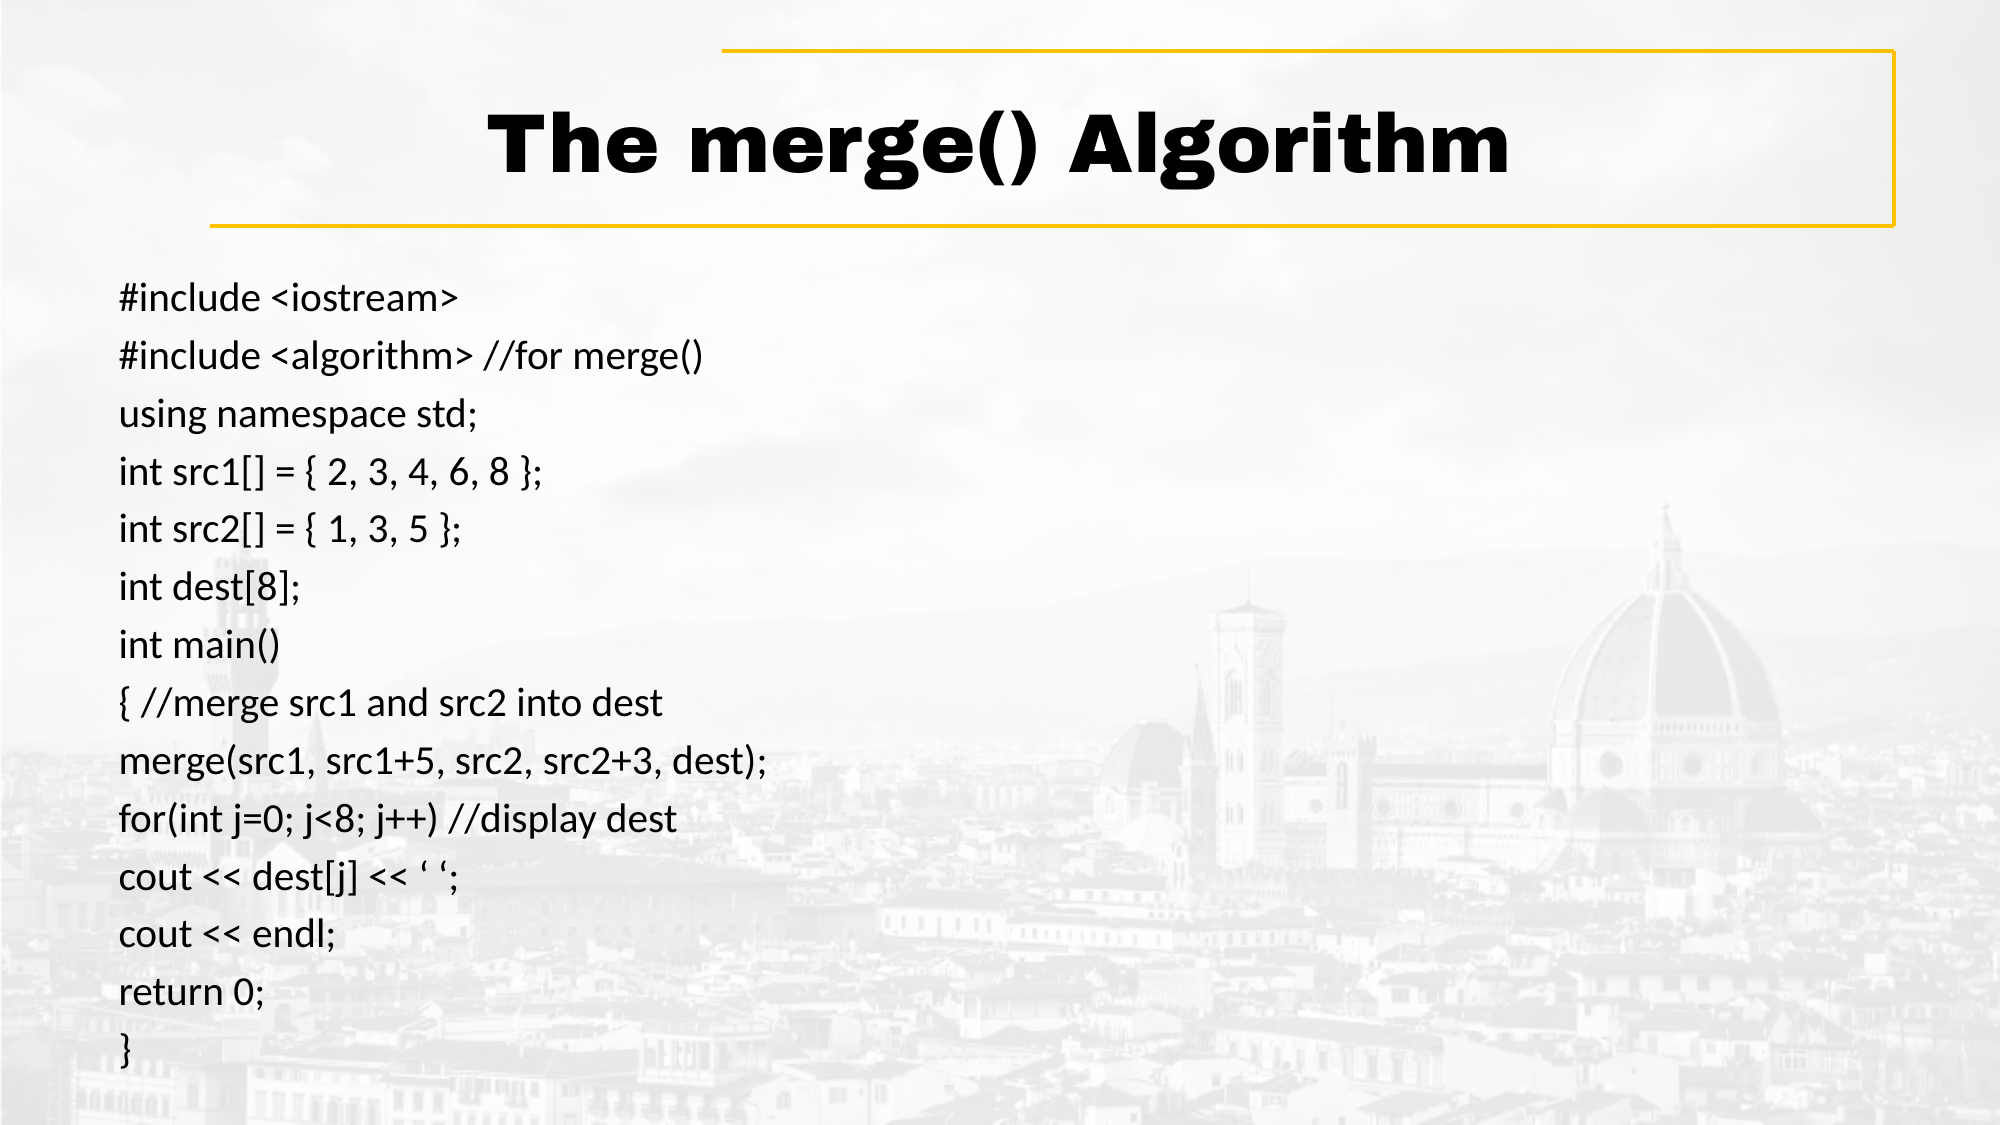

# The merge() Algorithm
#include <iostream>
#include <algorithm> //for merge()
using namespace std;
int src1[] = { 2, 3, 4, 6, 8 };
int src2[] = { 1, 3, 5 };
int dest[8];
int main()
{ //merge src1 and src2 into dest
	merge(src1, src1+5, src2, src2+3, dest);
	for(int j=0; j<8; j++) //display dest
		cout << dest[j] << ‘ ‘;
	cout << endl;
	return 0;
}